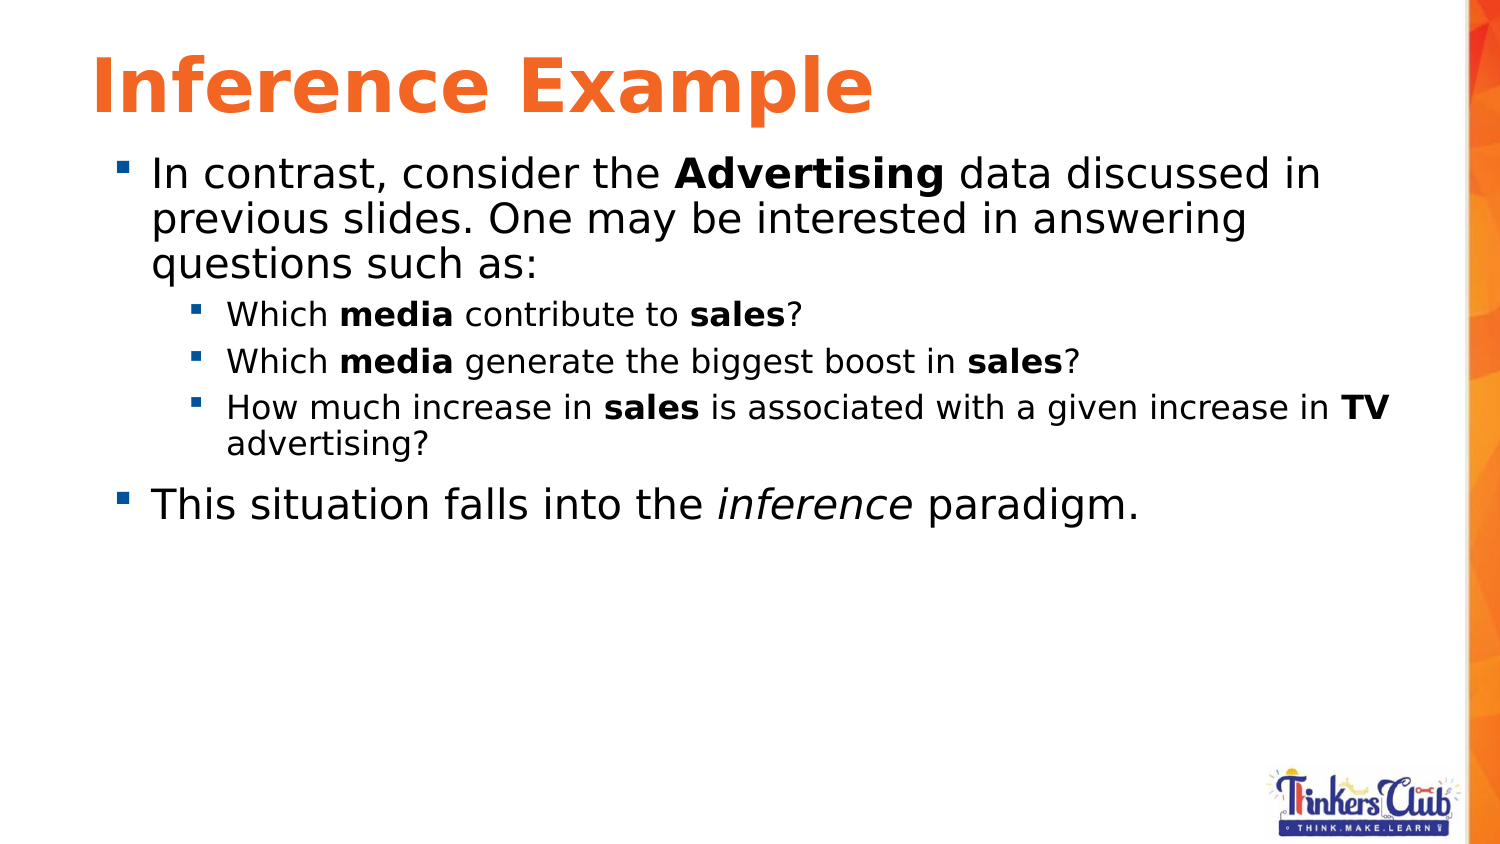

Inference Example
In contrast, consider the Advertising data discussed in previous slides. One may be interested in answering questions such as:
Which media contribute to sales?
Which media generate the biggest boost in sales?
How much increase in sales is associated with a given increase in TV advertising?
This situation falls into the inference paradigm.